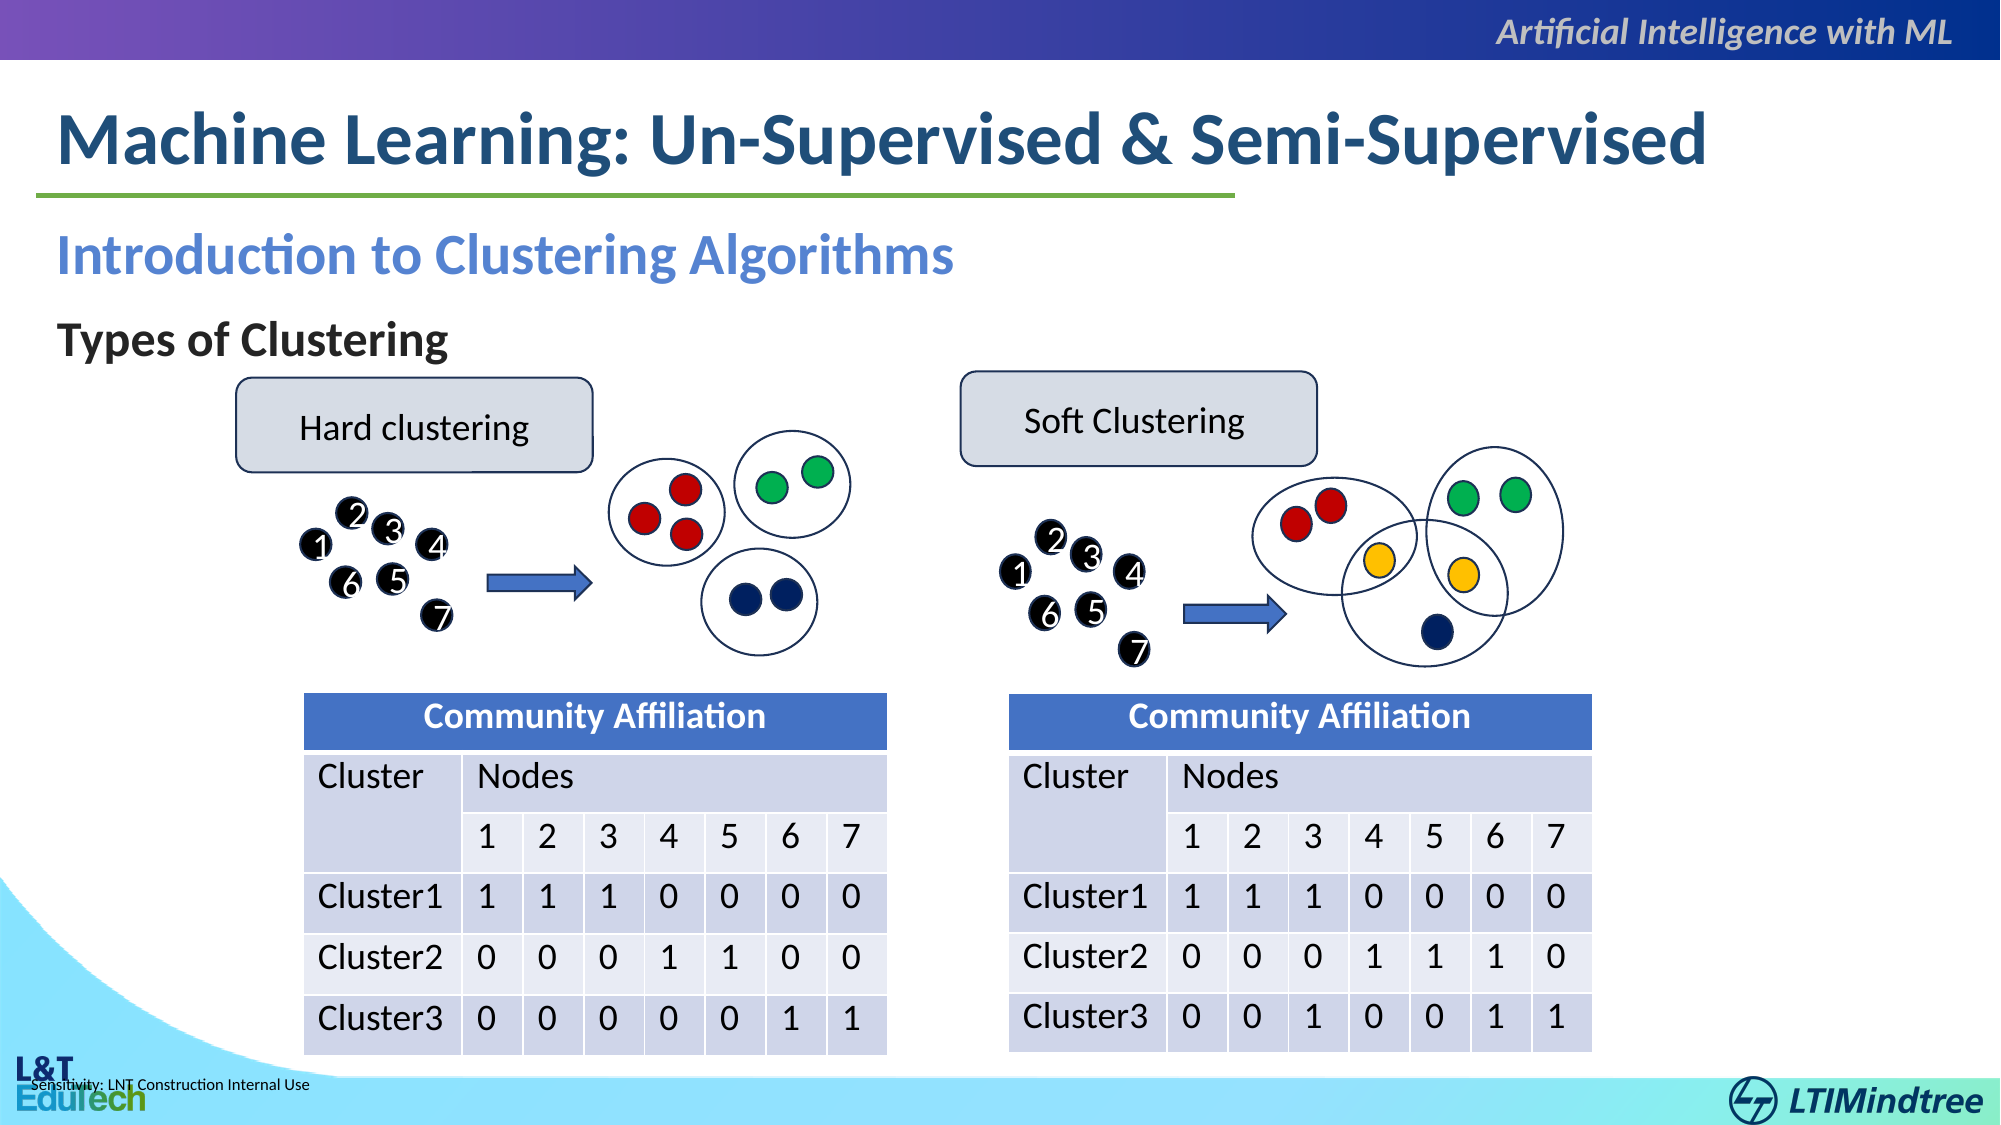

Artificial Intelligence with ML
Machine Learning: Un-Supervised & Semi-Supervised
Introduction to Clustering Algorithms
Types of Clustering

Soft Clustering
Hard clustering

2

3

4
1

5
6

7

2

3

4
1

5
6

7
| Community Affiliation |  |  |  |  |  |  |  |
| --- | --- | --- | --- | --- | --- | --- | --- |
| Cluster | Nodes |  |  |  |  |  |  |
|  | 1 | 2 | 3 | 4 | 5 | 6 | 7 |
| Cluster1 | 1 | 1 | 1 | 0 | 0 | 0 | 0 |
| Cluster2 | 0 | 0 | 0 | 1 | 1 | 0 | 0 |
| Cluster3 | 0 | 0 | 0 | 0 | 0 | 1 | 1 |
| Community Affiliation |  |  |  |  |  |  |  |
| --- | --- | --- | --- | --- | --- | --- | --- |
| Cluster | Nodes |  |  |  |  |  |  |
|  | 1 | 2 | 3 | 4 | 5 | 6 | 7 |
| Cluster1 | 1 | 1 | 1 | 0 | 0 | 0 | 0 |
| Cluster2 | 0 | 0 | 0 | 1 | 1 | 1 | 0 |
| Cluster3 | 0 | 0 | 1 | 0 | 0 | 1 | 1 |